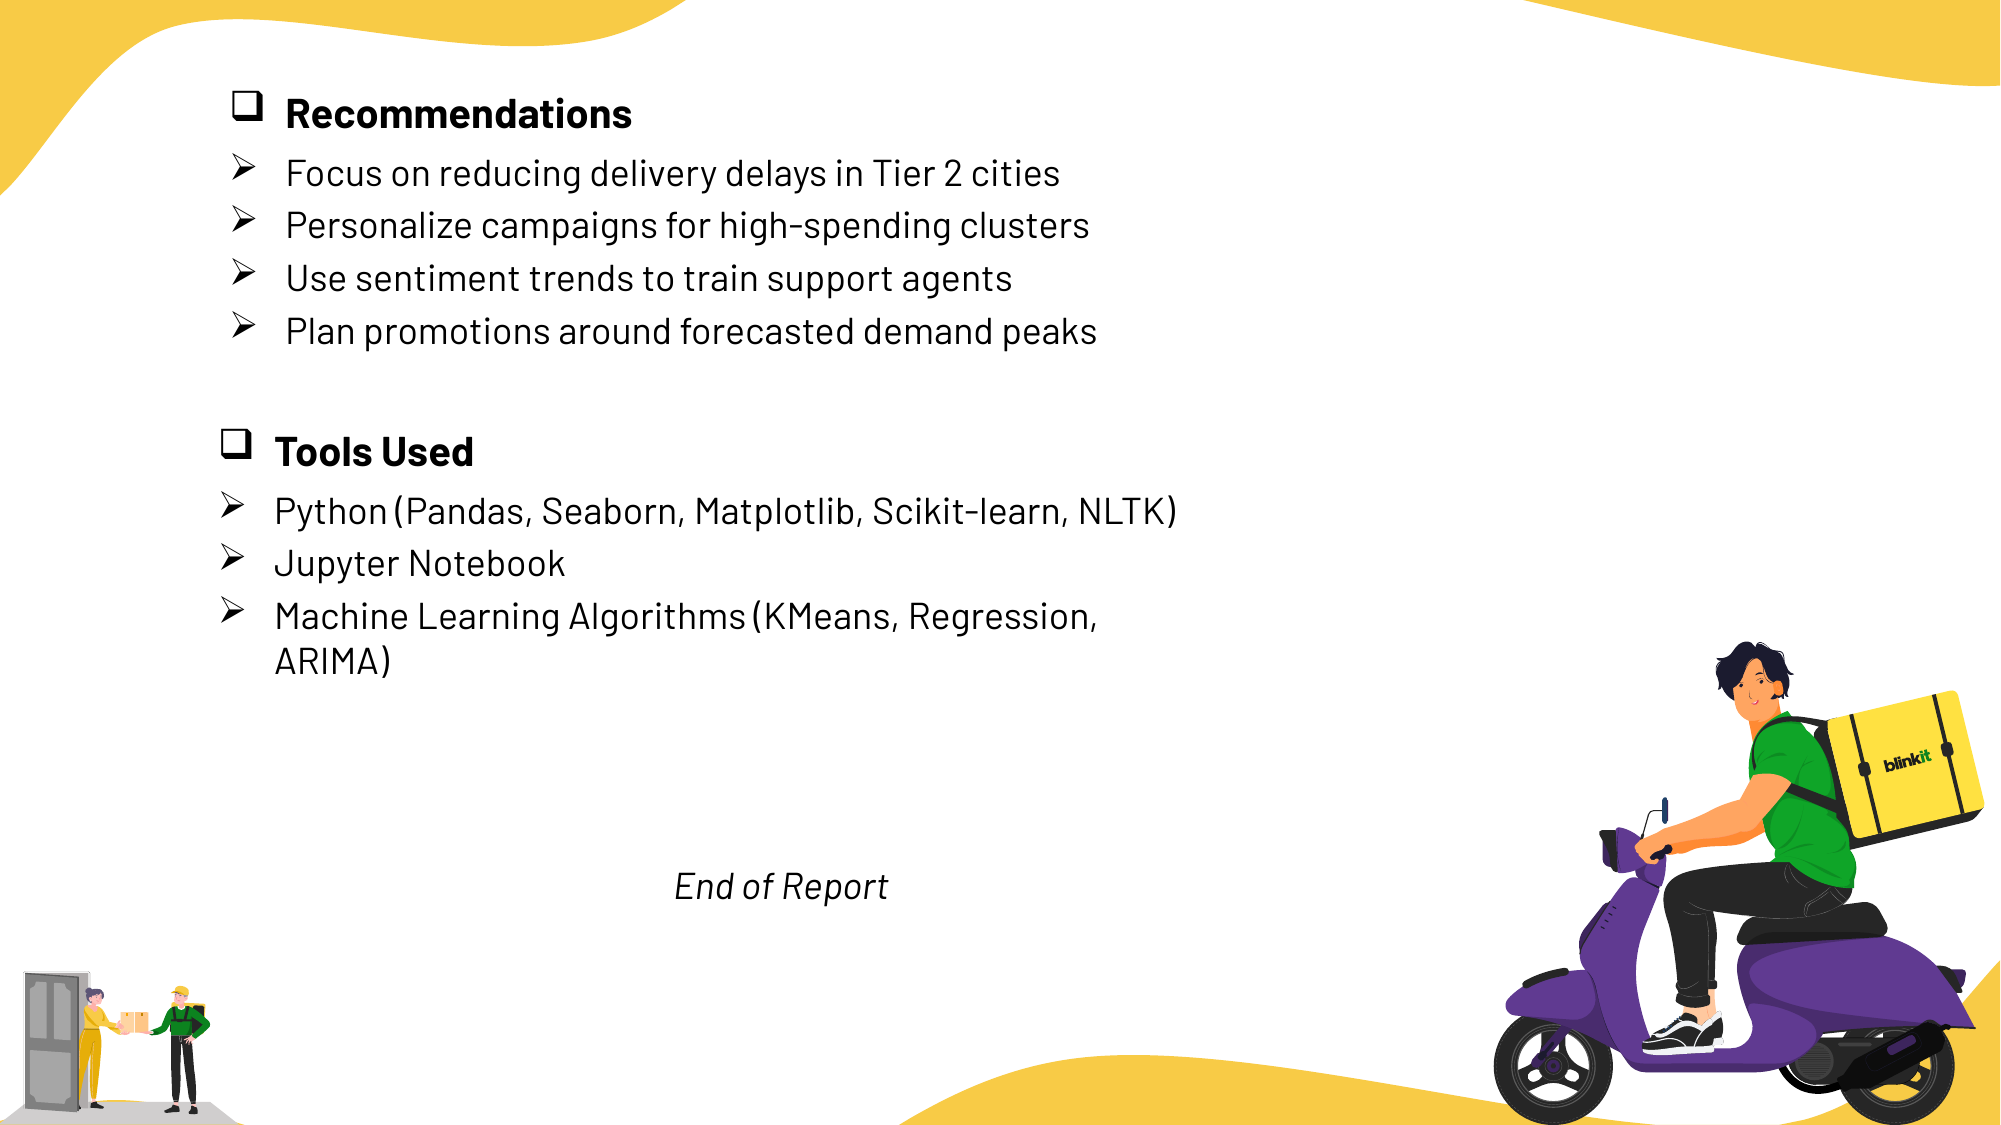

Recommendations
Focus on reducing delivery delays in Tier 2 cities
Personalize campaigns for high-spending clusters
Use sentiment trends to train support agents
Plan promotions around forecasted demand peaks
Tools Used
Python (Pandas, Seaborn, Matplotlib, Scikit-learn, NLTK)
Jupyter Notebook
Machine Learning Algorithms (KMeans, Regression, ARIMA)

End of Report